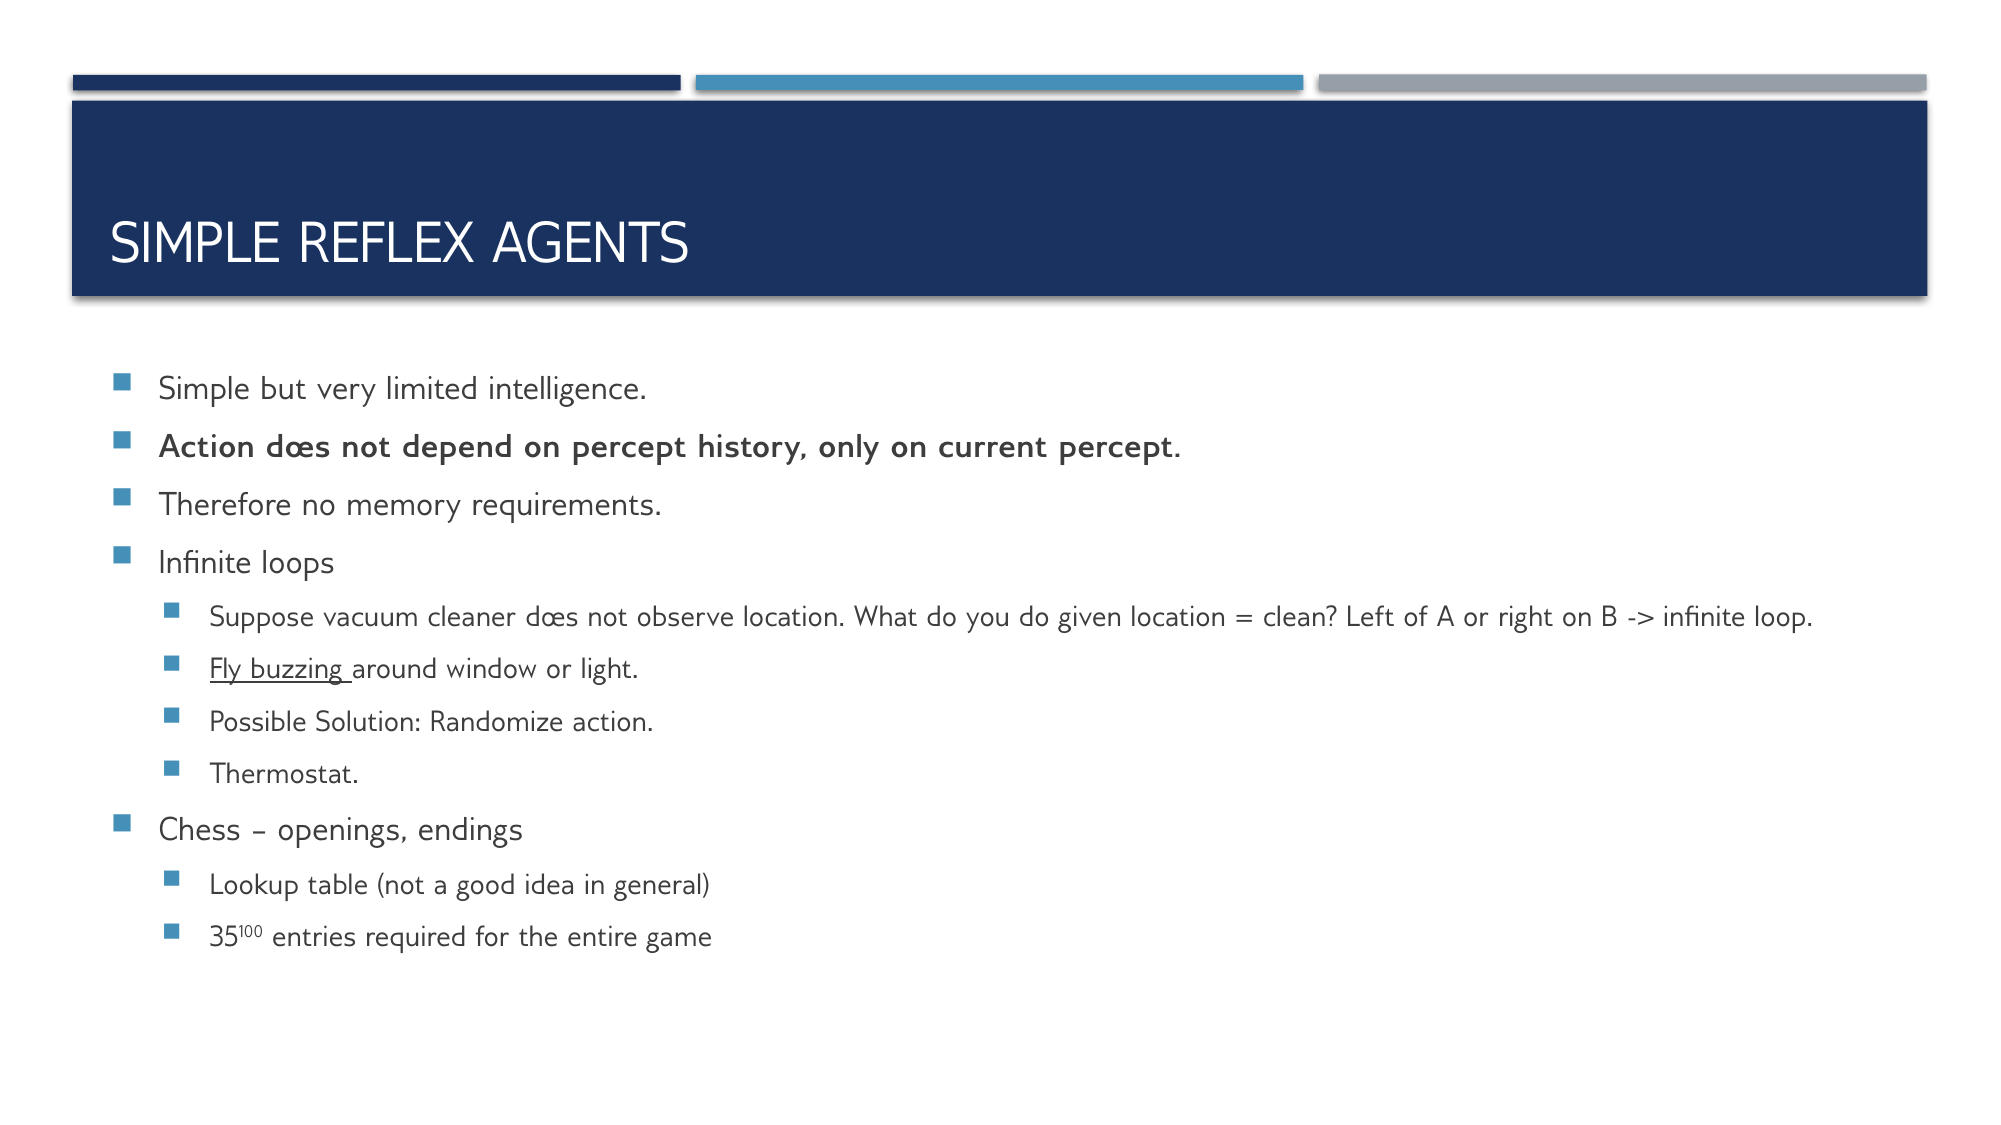

# Simple reflex agents
Simple but very limited intelligence.
Action does not depend on percept history, only on current percept.
Therefore no memory requirements.
Infinite loops
Suppose vacuum cleaner does not observe location. What do you do given location = clean? Left of A or right on B -> infinite loop.
Fly buzzing around window or light.
Possible Solution: Randomize action.
Thermostat.
Chess – openings, endings
Lookup table (not a good idea in general)
35100 entries required for the entire game